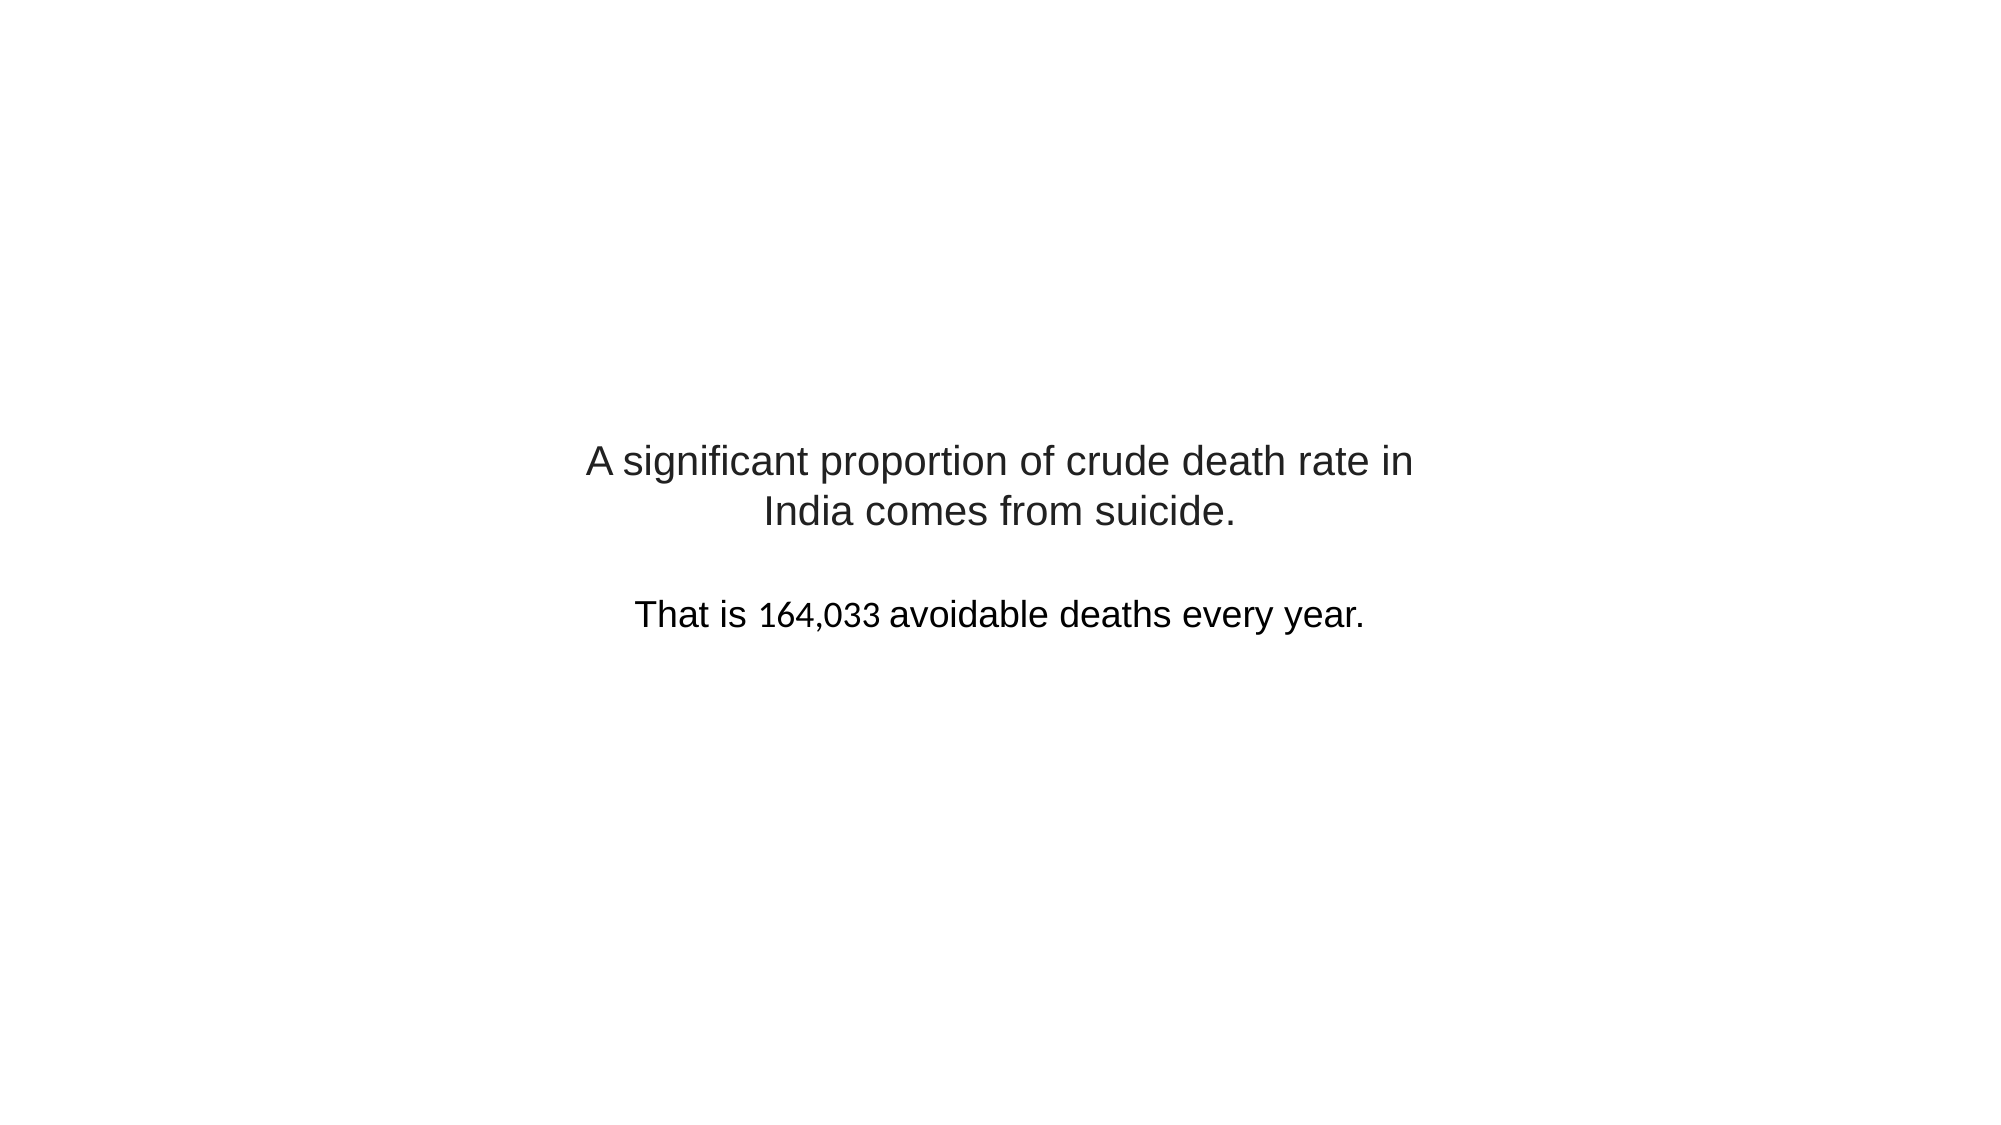

A significant proportion of crude death rate in India comes from suicide.
That is 164,033 avoidable deaths every year.